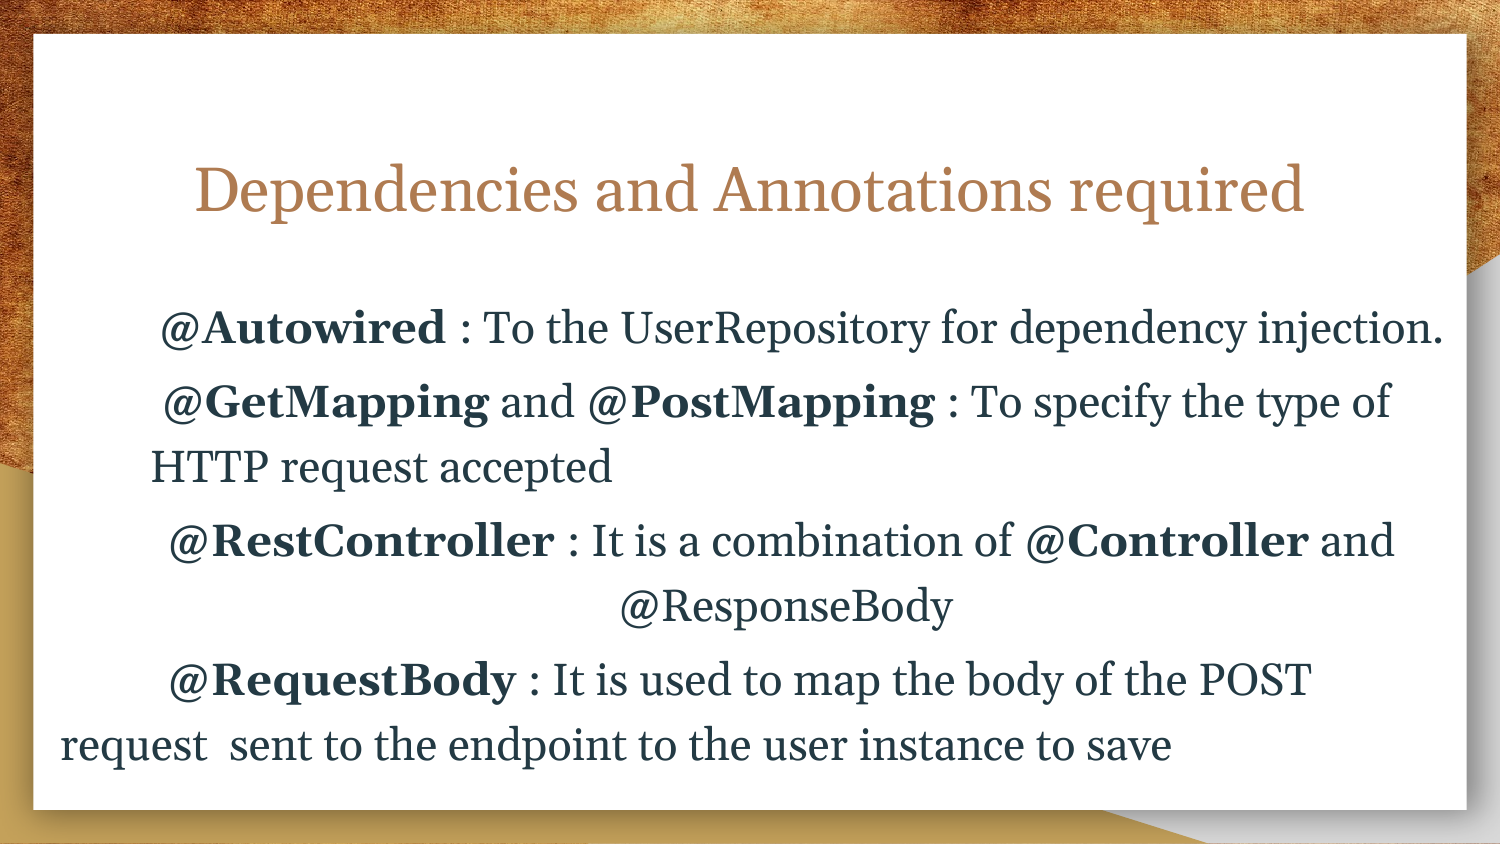

# Dependencies and Annotations required
     @Autowired : To the UserRepository for dependency injection.
 @GetMapping and @PostMapping : To specify the type of HTTP request accepted
          @RestController : It is a combination of @Controller and                                                         @ResponseBody
          @RequestBody : It is used to map the body of the POST request  sent to the endpoint to the user instance to save